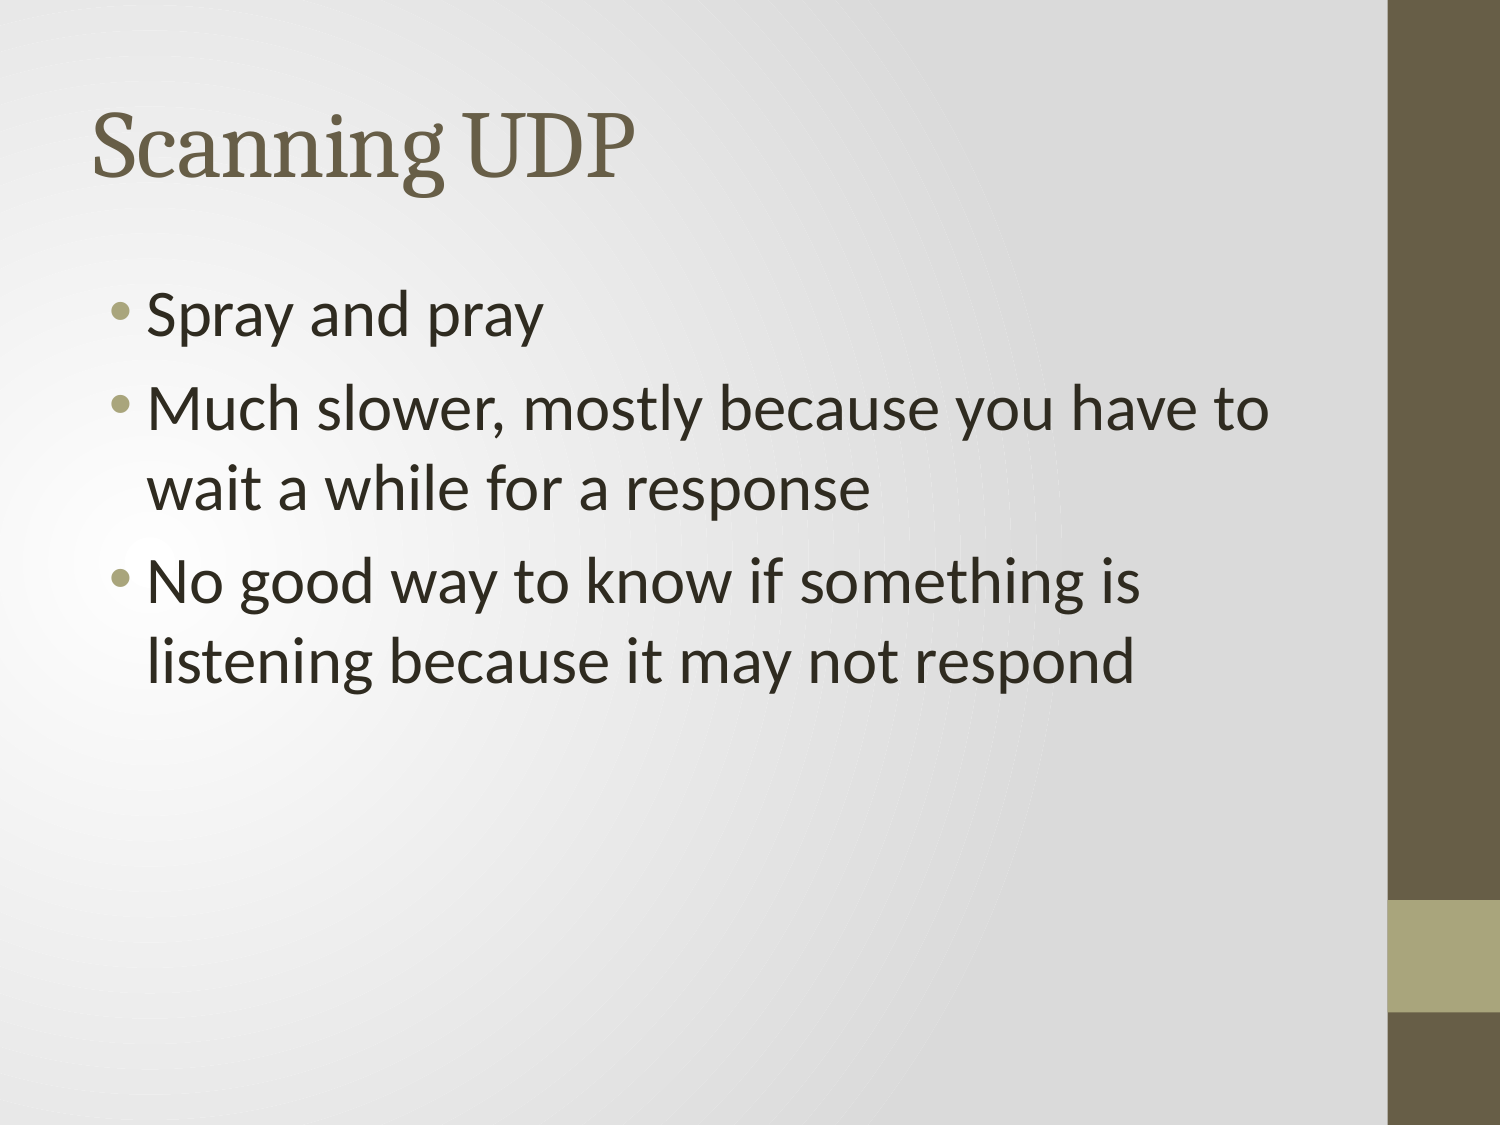

# Scanning UDP
Spray and pray
Much slower, mostly because you have to wait a while for a response
No good way to know if something is listening because it may not respond